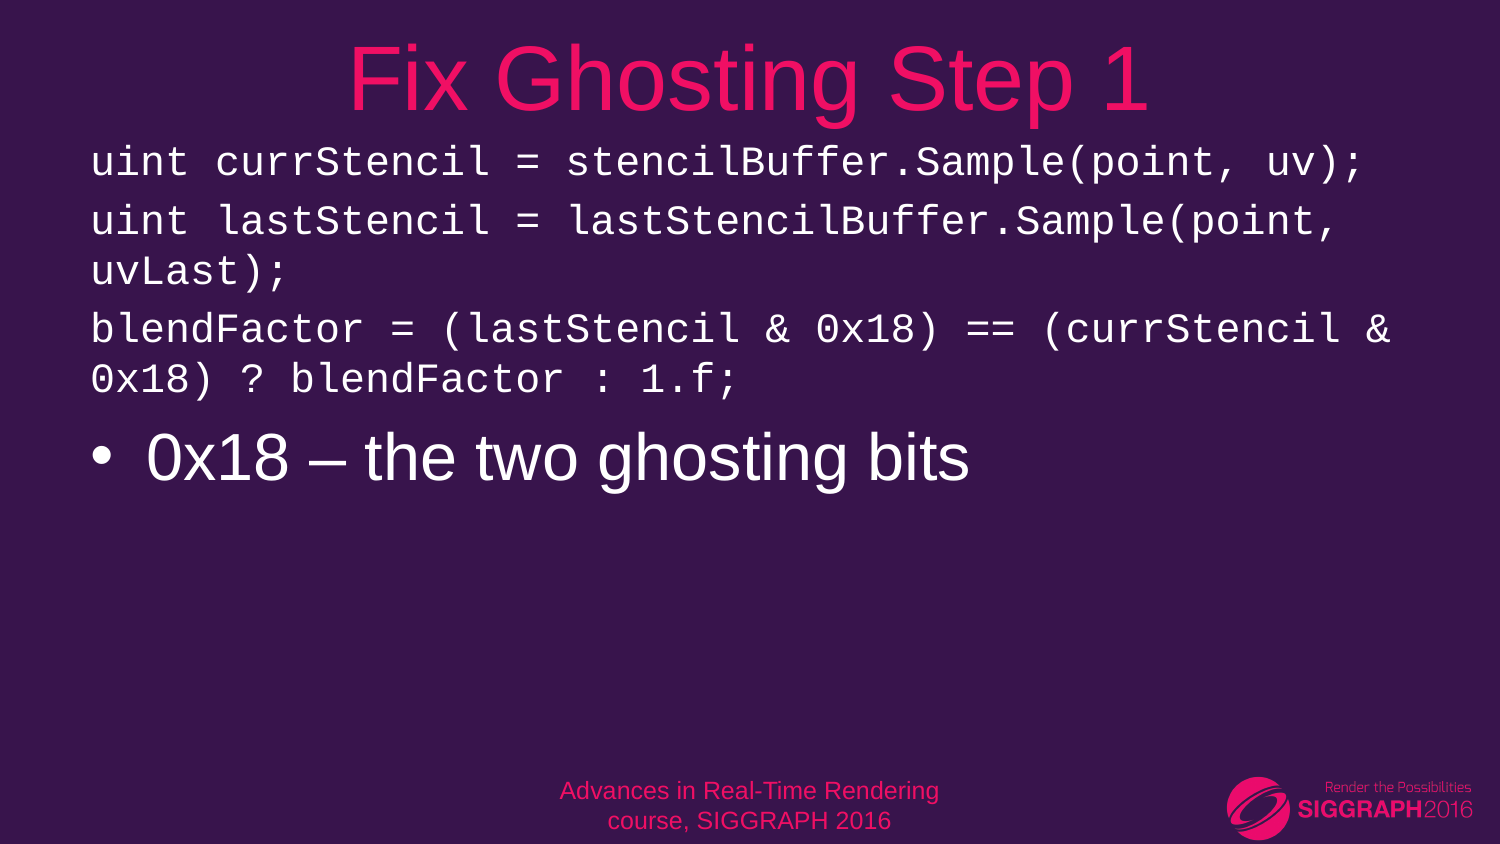

# Fix Ghosting Step 1
uint currStencil = stencilBuffer.Sample(point, uv);
uint lastStencil = lastStencilBuffer.Sample(point, uvLast);
blendFactor = (lastStencil & 0x18) == (currStencil & 0x18) ? blendFactor : 1.f;
0x18 – the two ghosting bits

Advances in Real-Time Rendering course, SIGGRAPH 2016